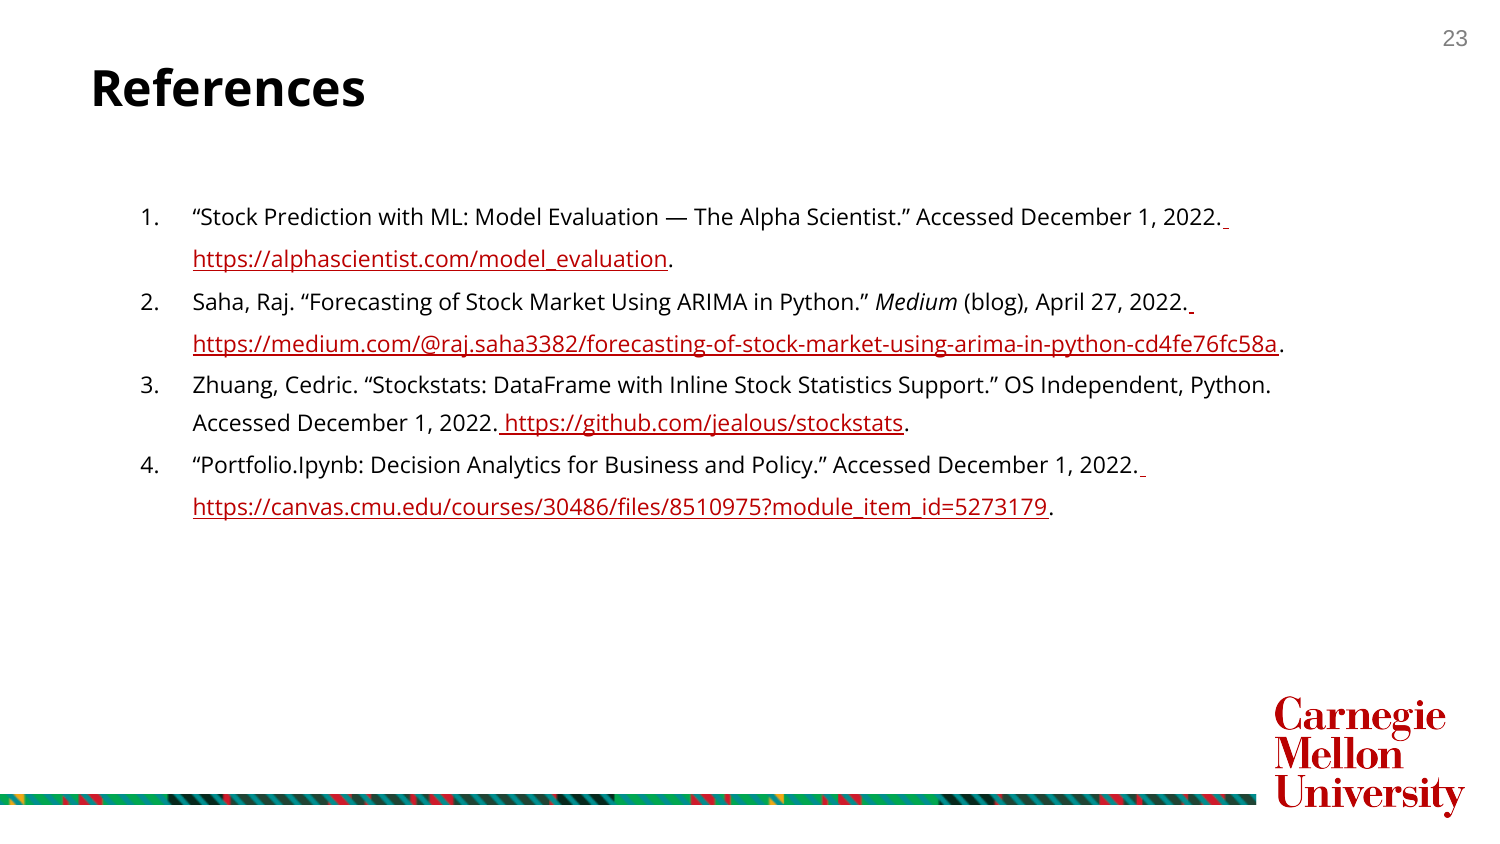

References
“Stock Prediction with ML: Model Evaluation — The Alpha Scientist.” Accessed December 1, 2022. https://alphascientist.com/model_evaluation.
Saha, Raj. “Forecasting of Stock Market Using ARIMA in Python.” Medium (blog), April 27, 2022. https://medium.com/@raj.saha3382/forecasting-of-stock-market-using-arima-in-python-cd4fe76fc58a.
Zhuang, Cedric. “Stockstats: DataFrame with Inline Stock Statistics Support.” OS Independent, Python. Accessed December 1, 2022. https://github.com/jealous/stockstats.
“Portfolio.Ipynb: Decision Analytics for Business and Policy.” Accessed December 1, 2022. https://canvas.cmu.edu/courses/30486/files/8510975?module_item_id=5273179.